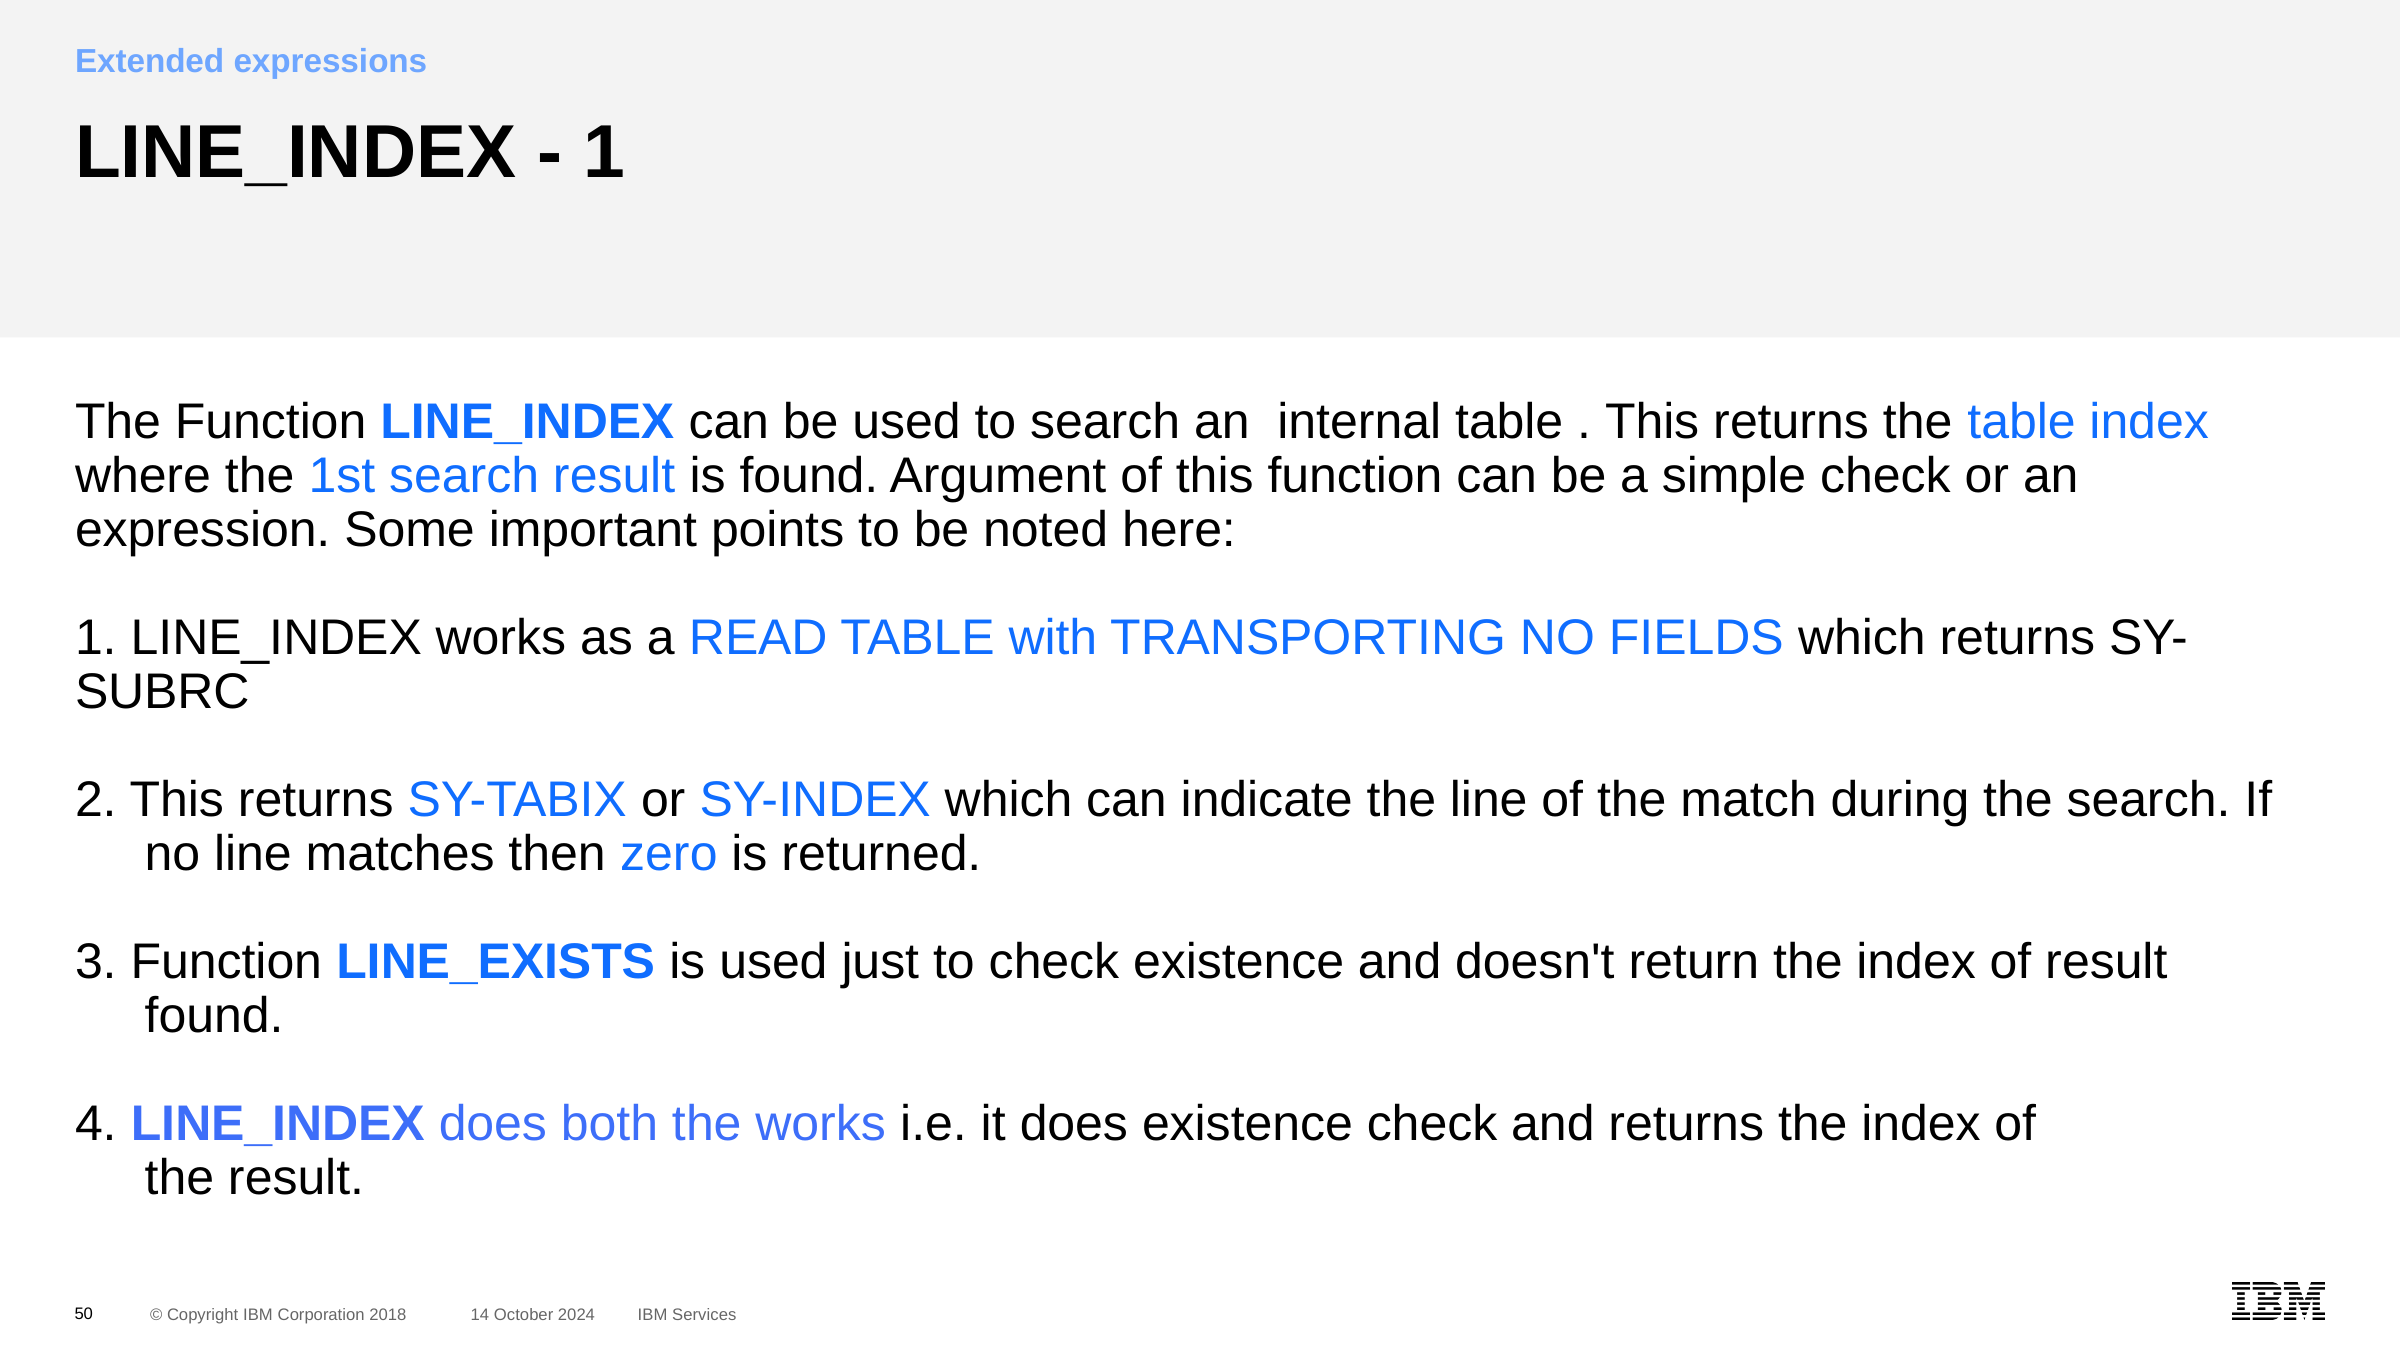

Extended expressions

# LINE_INDEX - 1 The Function LINE_INDEX can be used to search an  internal table . This returns the table index where the 1st search result is found. Argument of this function can be a simple check or an expression. Some important points to be noted here: 1. LINE_INDEX works as a READ TABLE with TRANSPORTING NO FIELDS which returns SY-SUBRC 2. This returns SY-TABIX or SY-INDEX which can indicate the line of the match during the search. If no line matches then zero is returned. 3. Function LINE_EXISTS is used just to check existence and doesn't return the index of result found. 4. LINE_INDEX does both the works i.e. it does existence check and returns the index of the result.